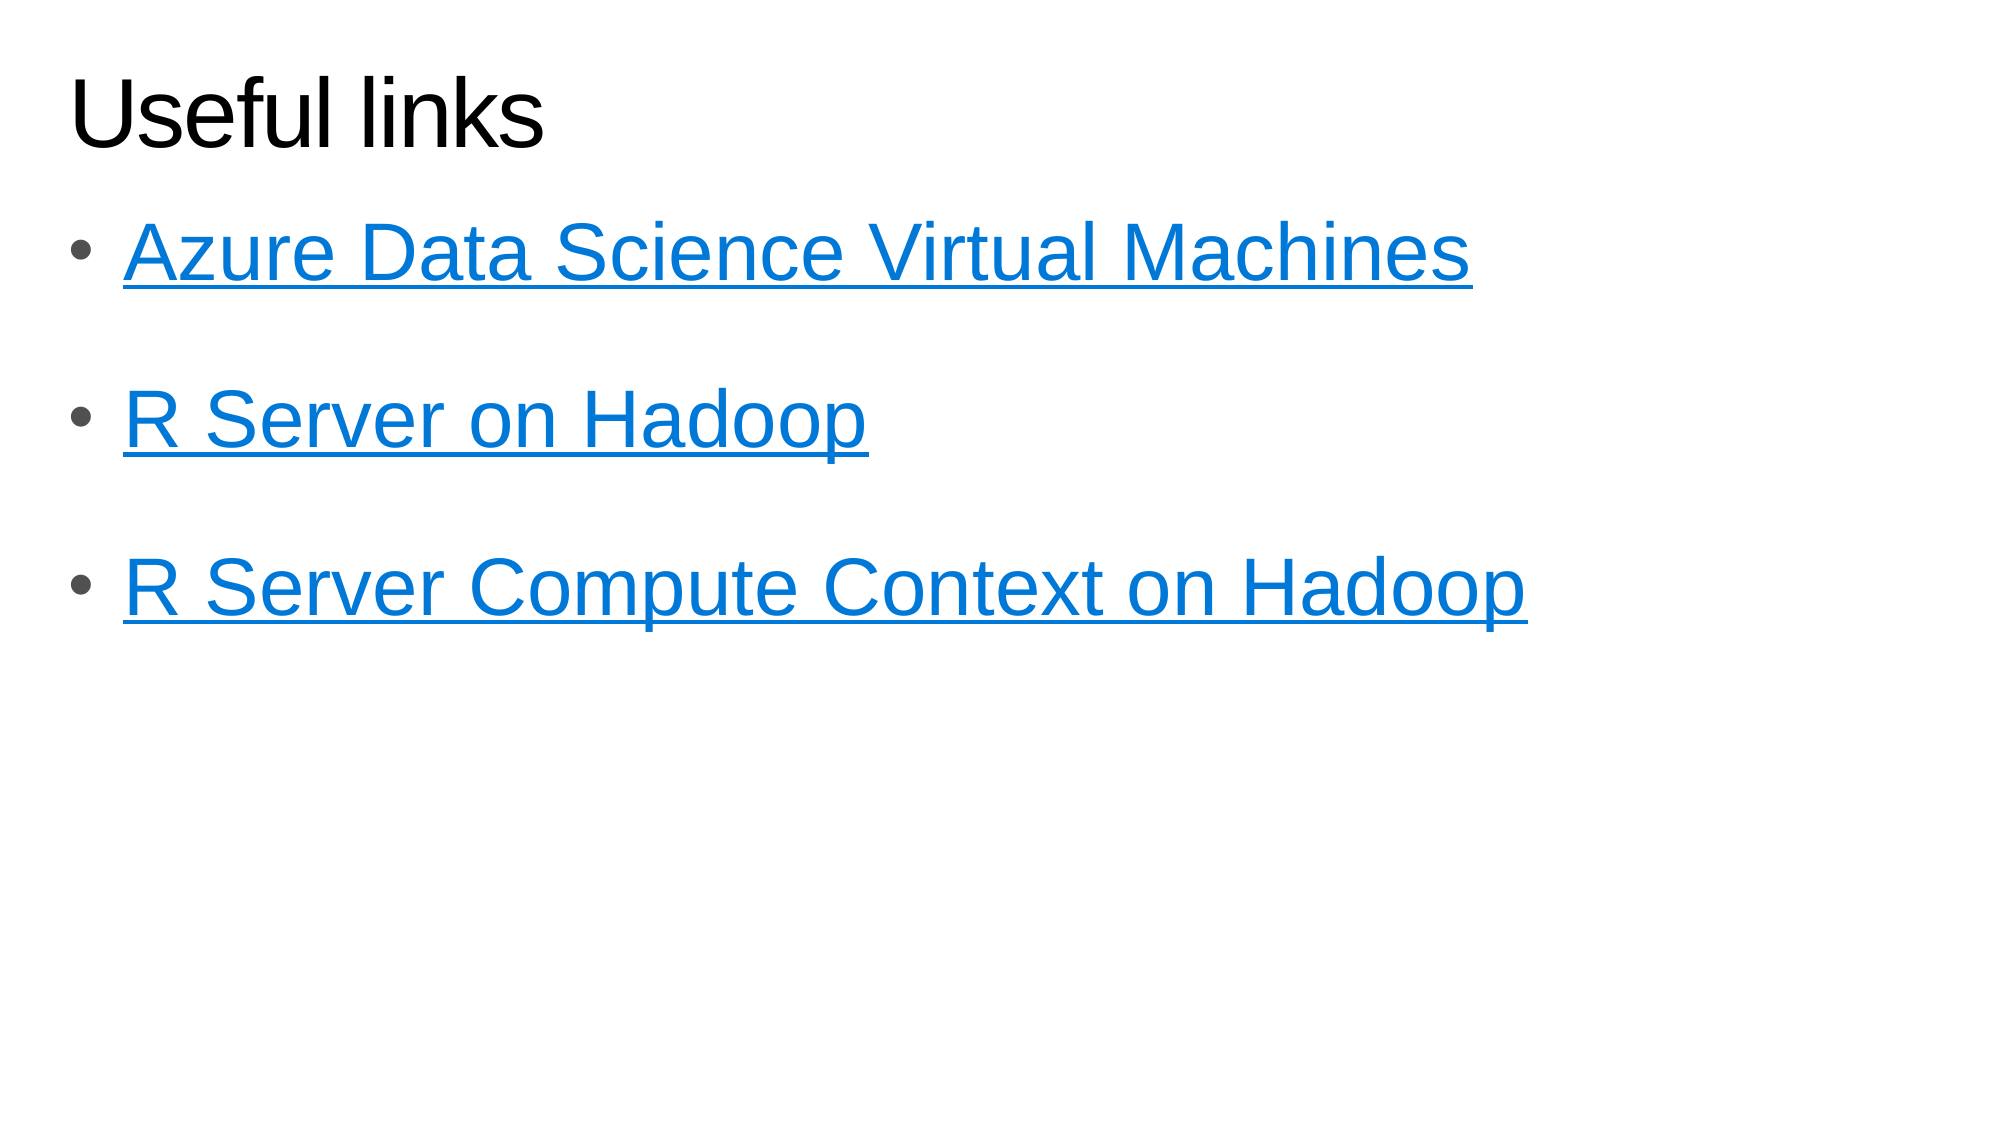

# Useful links
Azure Data Science Virtual Machines

R Server on Hadoop

R Server Compute Context on Hadoop